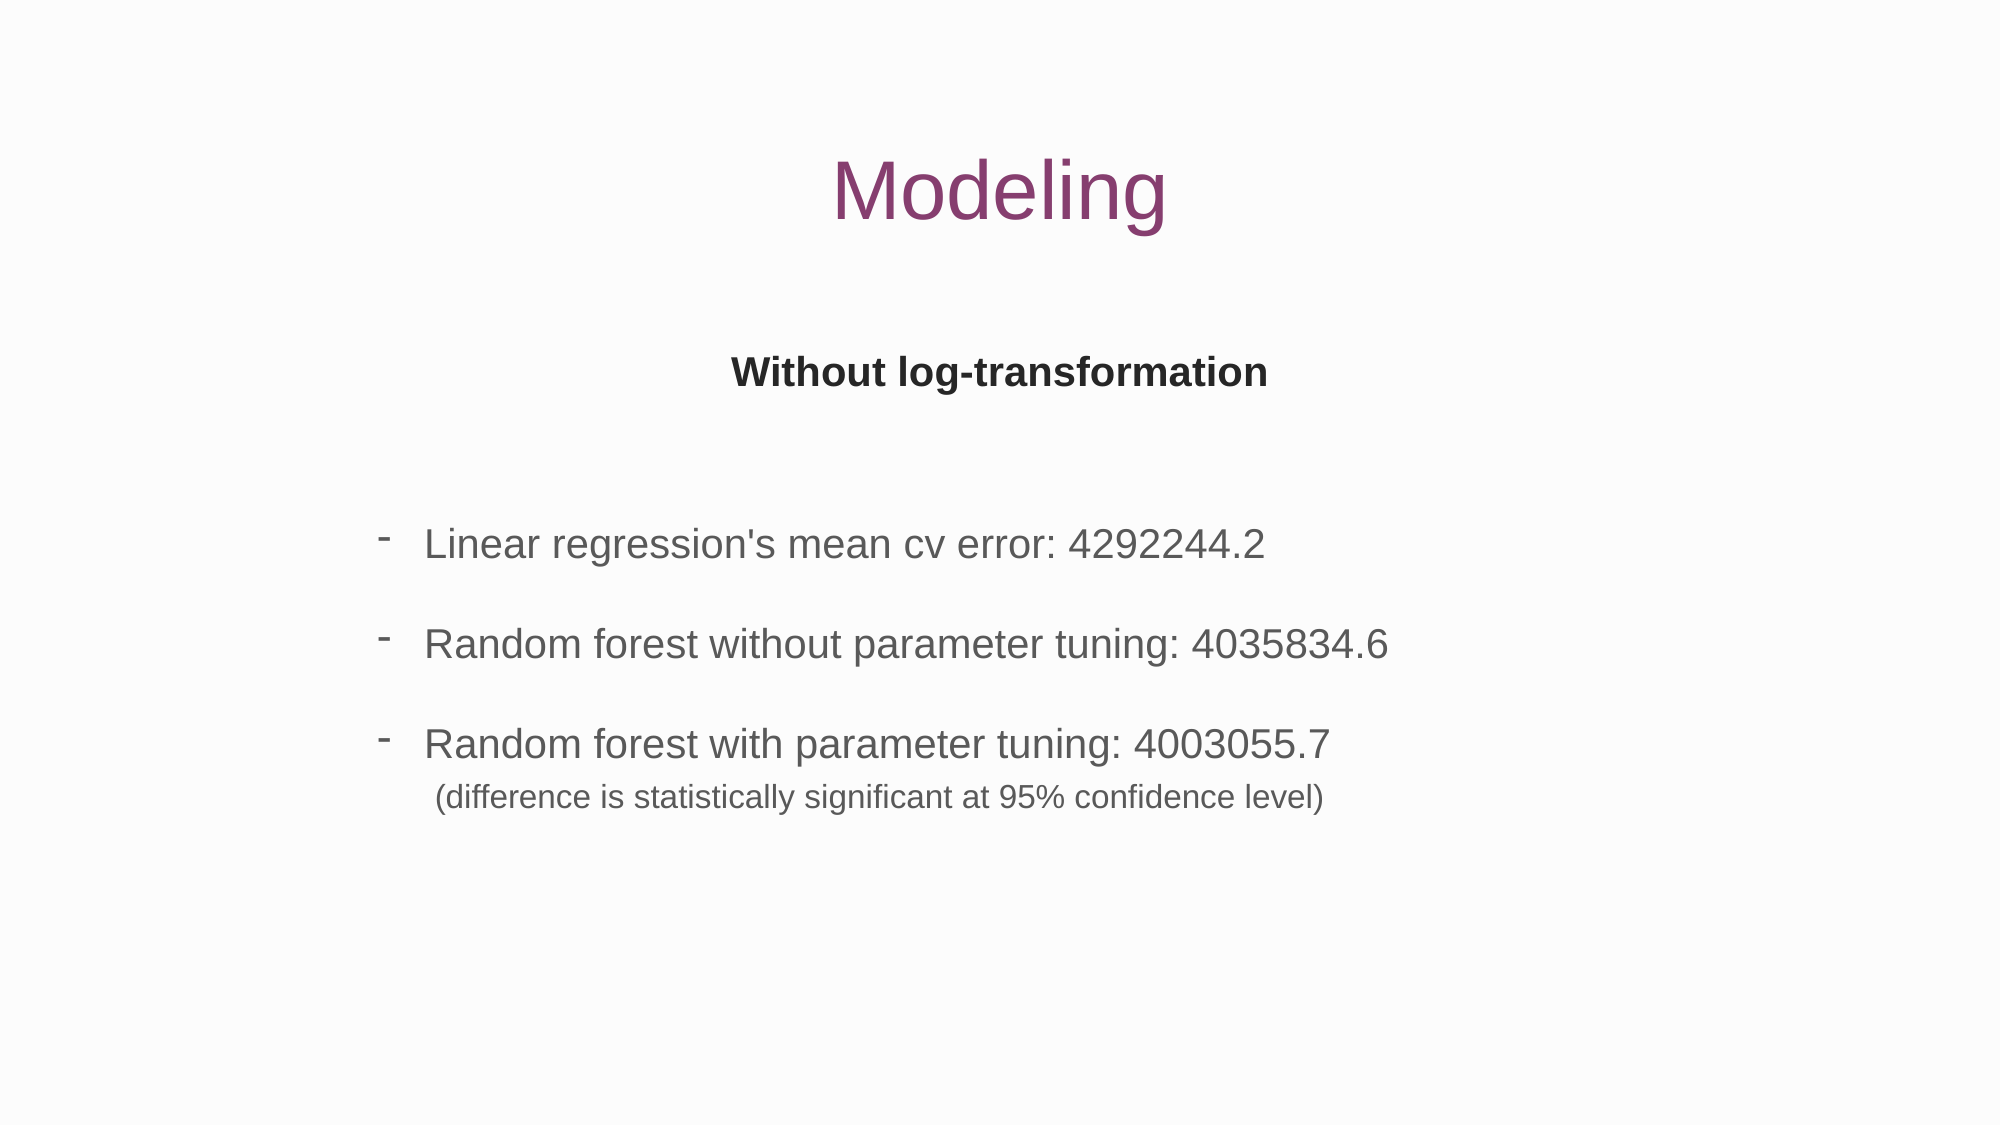

Modeling
Without log-transformation

Linear regression's mean cv error: 4292244.2

Random forest without parameter tuning: 4035834.6

Random forest with parameter tuning: 4003055.7
     (difference is statistically significant at 95% confidence level)